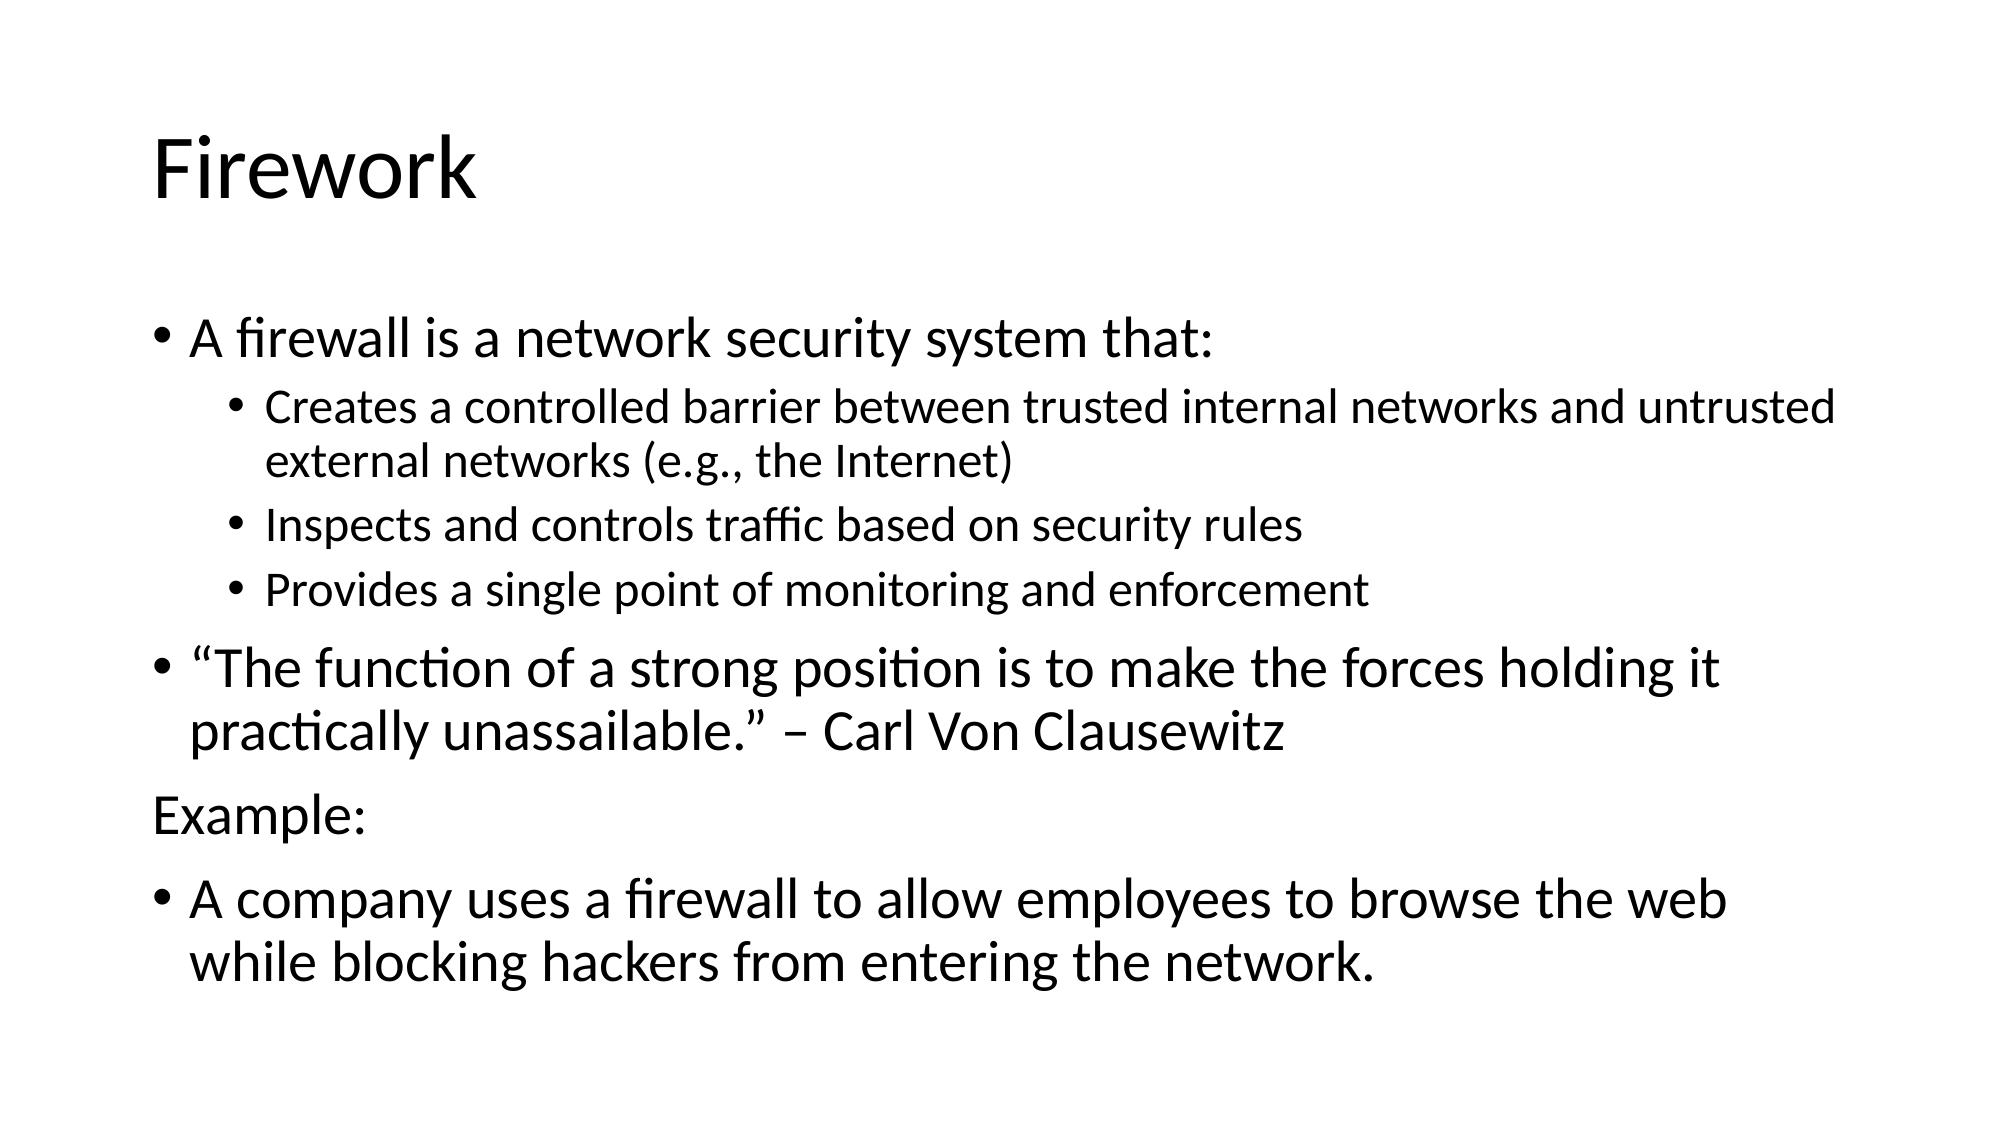

# Firework
A firewall is a network security system that:
Creates a controlled barrier between trusted internal networks and untrusted external networks (e.g., the Internet)
Inspects and controls traffic based on security rules
Provides a single point of monitoring and enforcement
“The function of a strong position is to make the forces holding it practically unassailable.” – Carl Von Clausewitz
Example:
A company uses a firewall to allow employees to browse the web while blocking hackers from entering the network.